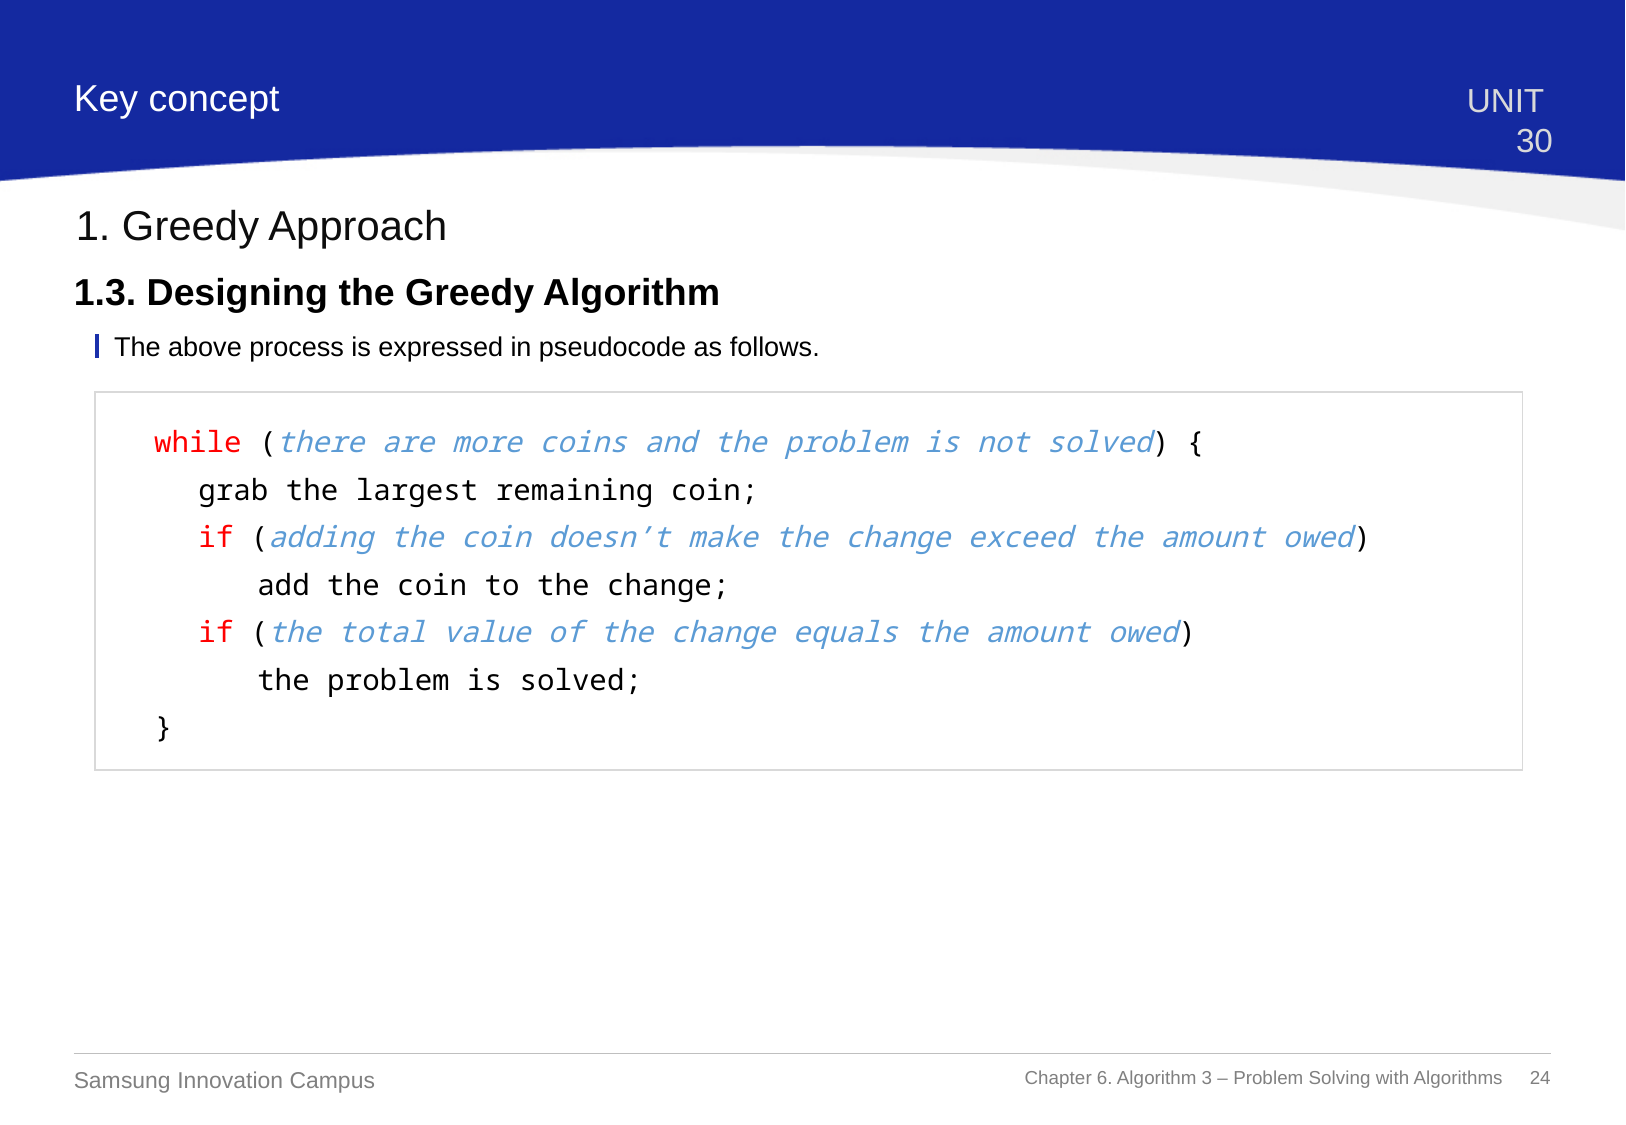

Key concept
UNIT  30
1. Greedy Approach
1.3. Designing the Greedy Algorithm
The above process is expressed in pseudocode as follows.

while (there are more coins and the problem is not solved) {
grab the largest remaining coin;
if (adding the coin doesn’t make the change exceed the amount owed)
add the coin to the change;
if (the total value of the change equals the amount owed)
the problem is solved;
}